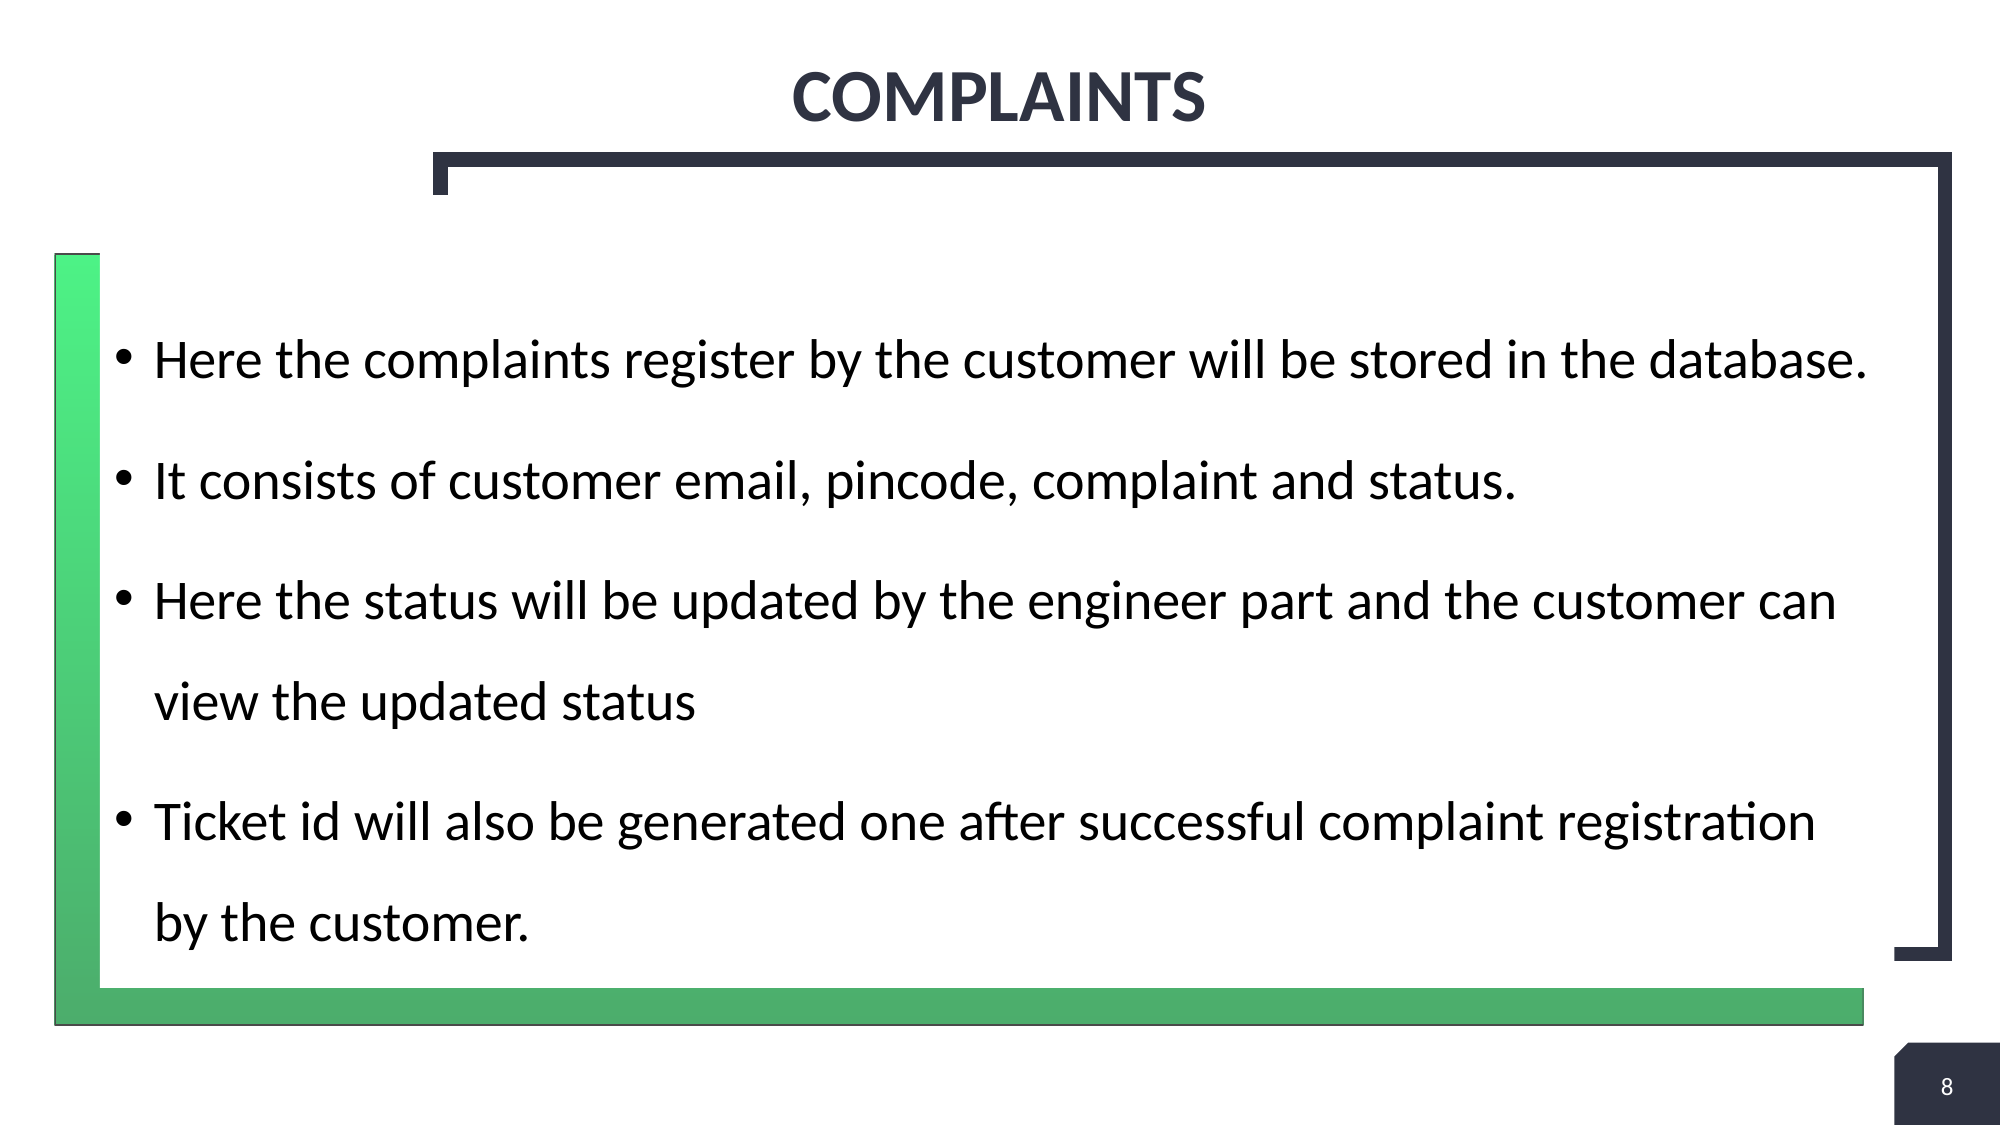

# Complaints

Here the complaints register by the customer will be stored in the database.
It consists of customer email, pincode, complaint and status.
Here the status will be updated by the engineer part and the customer can view the updated status
Ticket id will also be generated one after successful complaint registration by the customer.

8